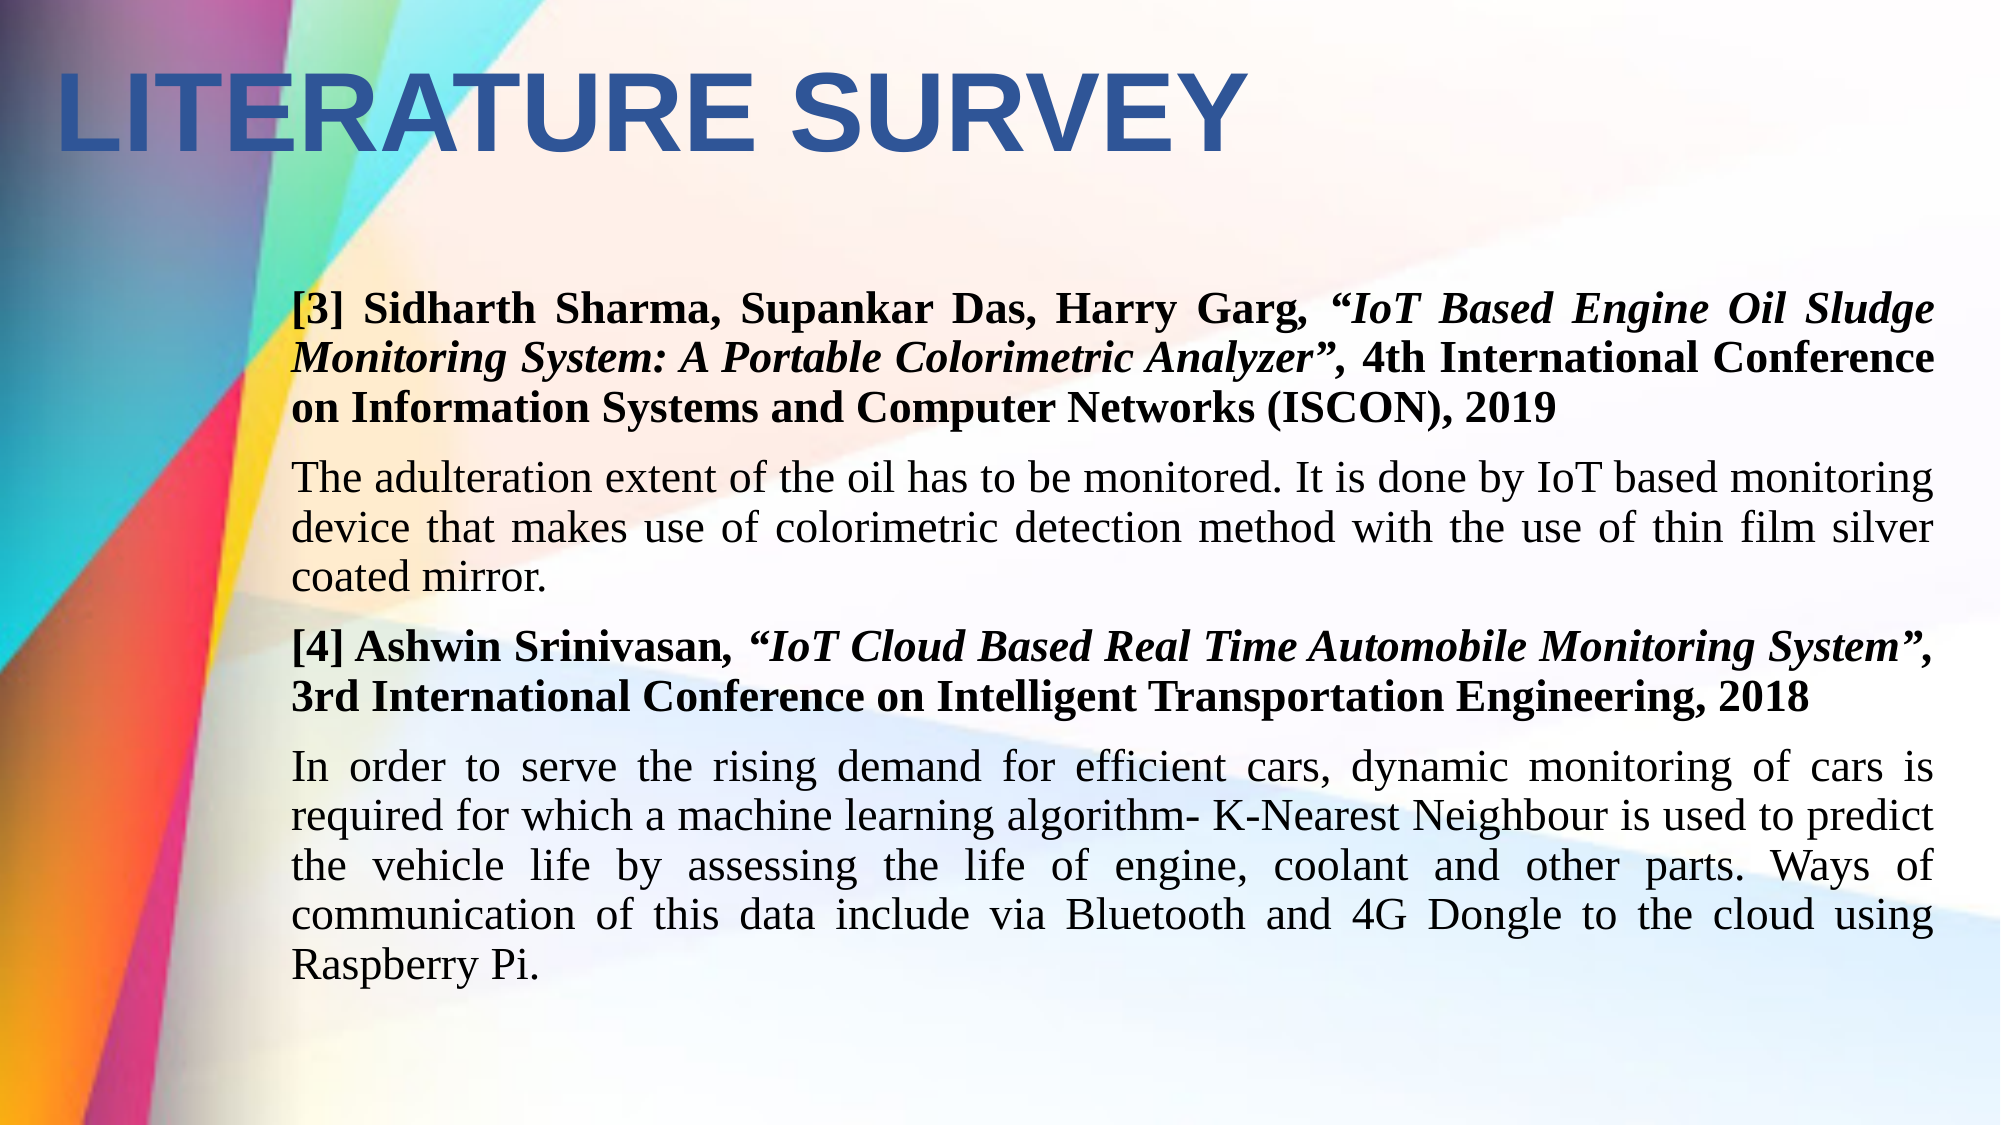

LITERATURE SURVEY
[3] Sidharth Sharma, Supankar Das, Harry Garg, “IoT Based Engine Oil Sludge Monitoring System: A Portable Colorimetric Analyzer”, 4th International Conference on Information Systems and Computer Networks (ISCON), 2019
The adulteration extent of the oil has to be monitored. It is done by IoT based monitoring device that makes use of colorimetric detection method with the use of thin film silver coated mirror.
[4] Ashwin Srinivasan, “IoT Cloud Based Real Time Automobile Monitoring System”, 3rd International Conference on Intelligent Transportation Engineering, 2018
In order to serve the rising demand for efficient cars, dynamic monitoring of cars is required for which a machine learning algorithm- K-Nearest Neighbour is used to predict the vehicle life by assessing the life of engine, coolant and other parts. Ways of communication of this data include via Bluetooth and 4G Dongle to the cloud using Raspberry Pi.